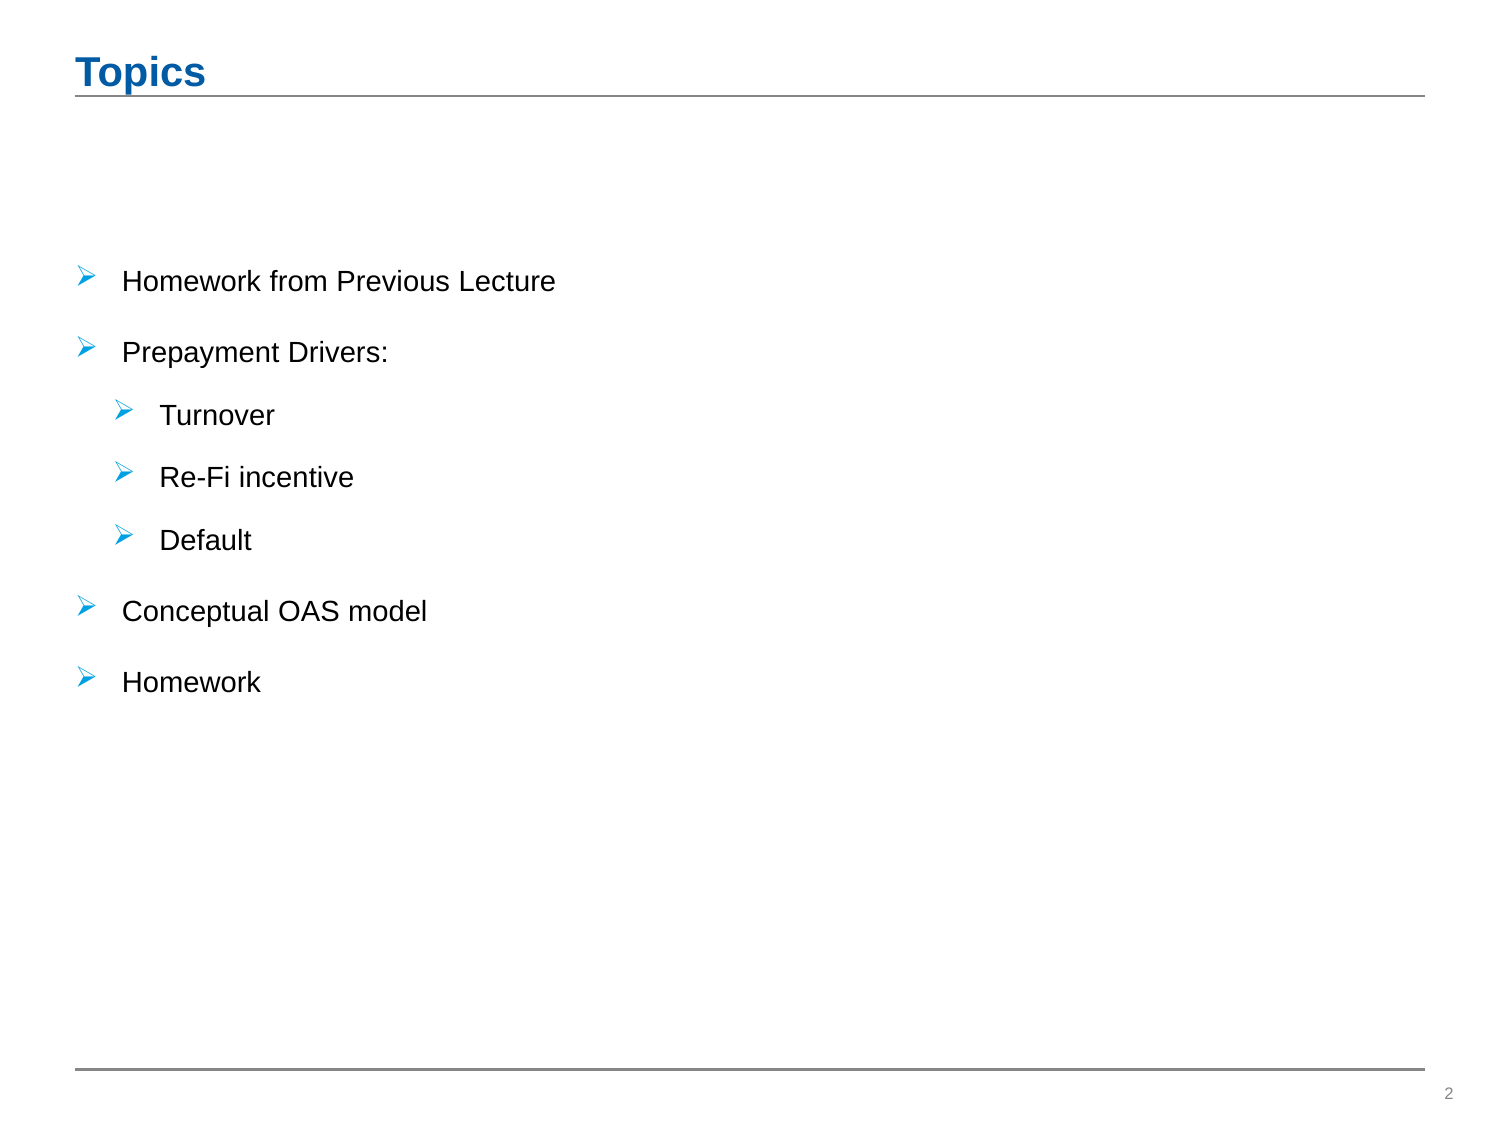

# Topics
Homework from Previous Lecture
Prepayment Drivers:
Turnover
Re-Fi incentive
Default
Conceptual OAS model
Homework